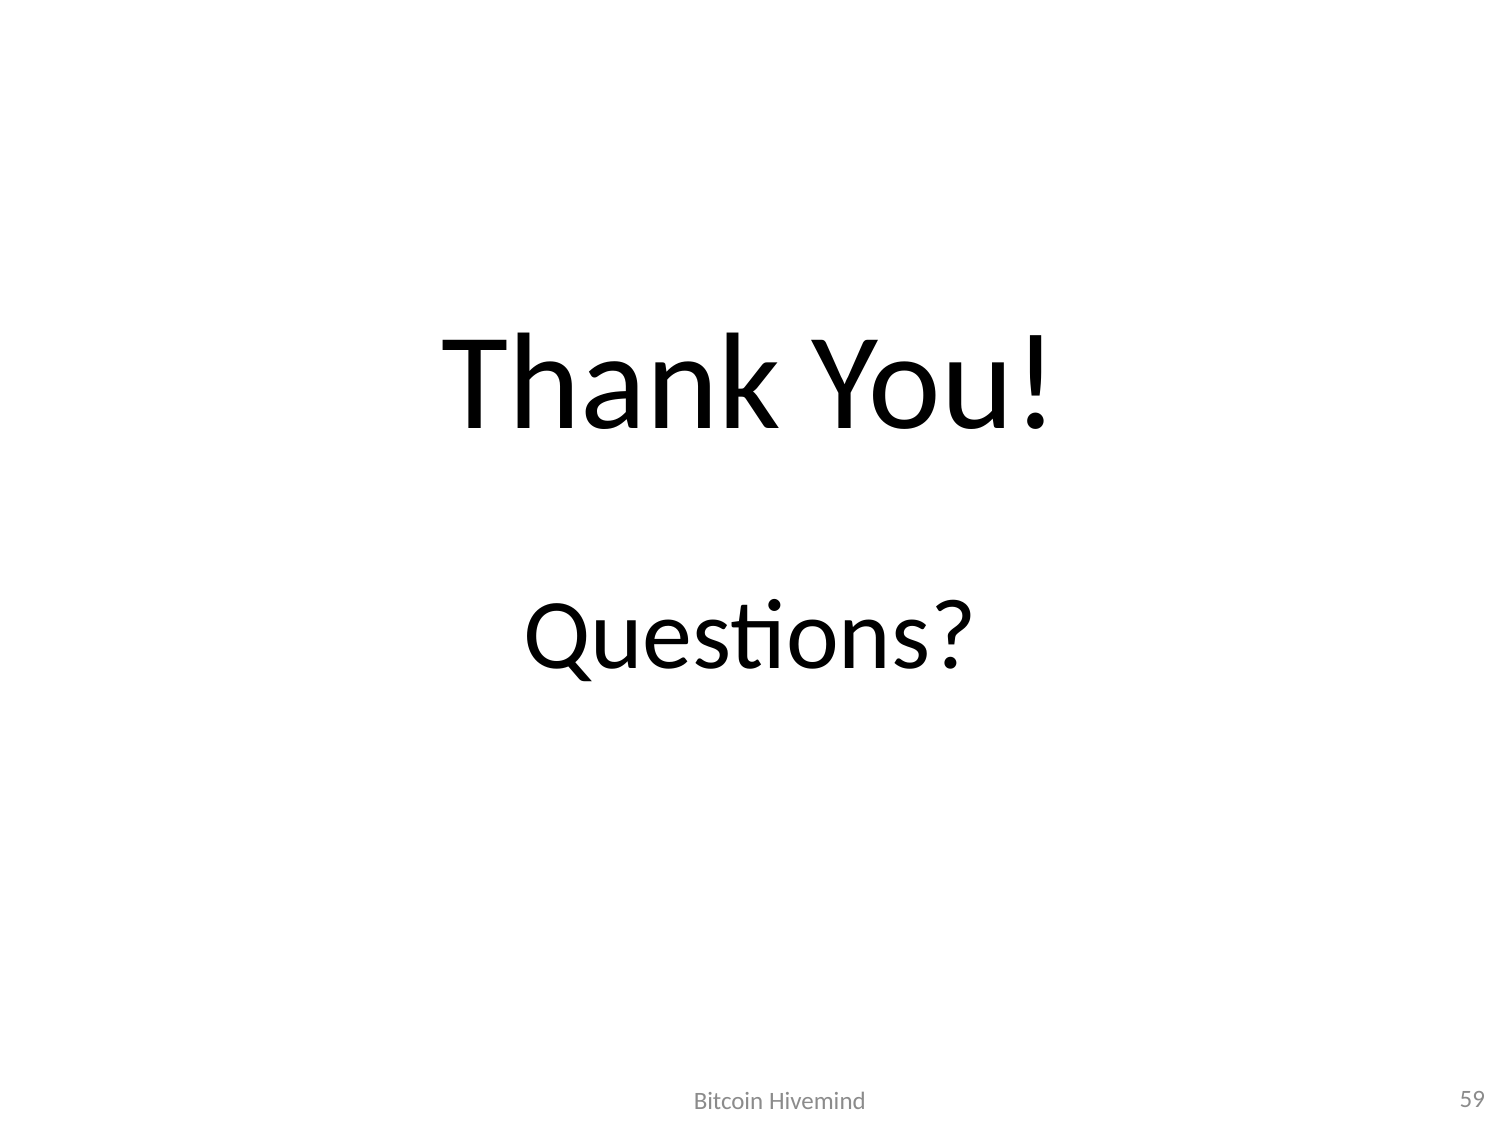

# Thank You!
Questions?
59
Bitcoin Hivemind